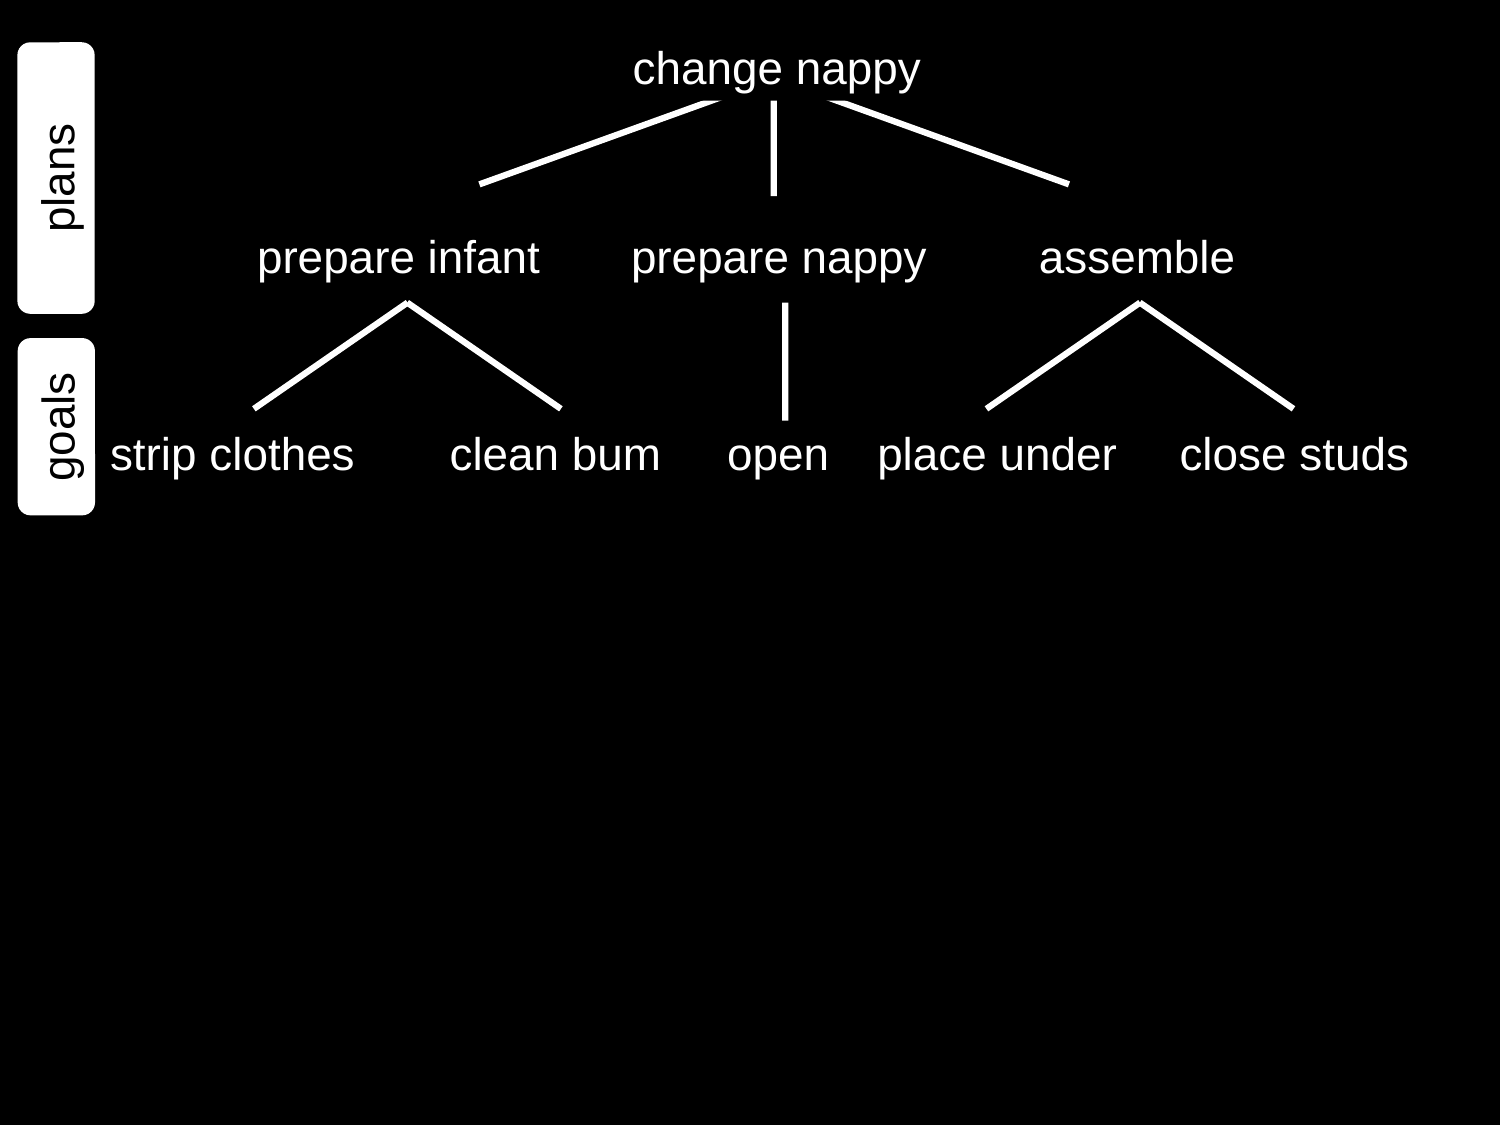

change nappy

plans
prepare infant
prepare nappy
assemble

goals
strip clothes
clean bum
open
place under
close studs